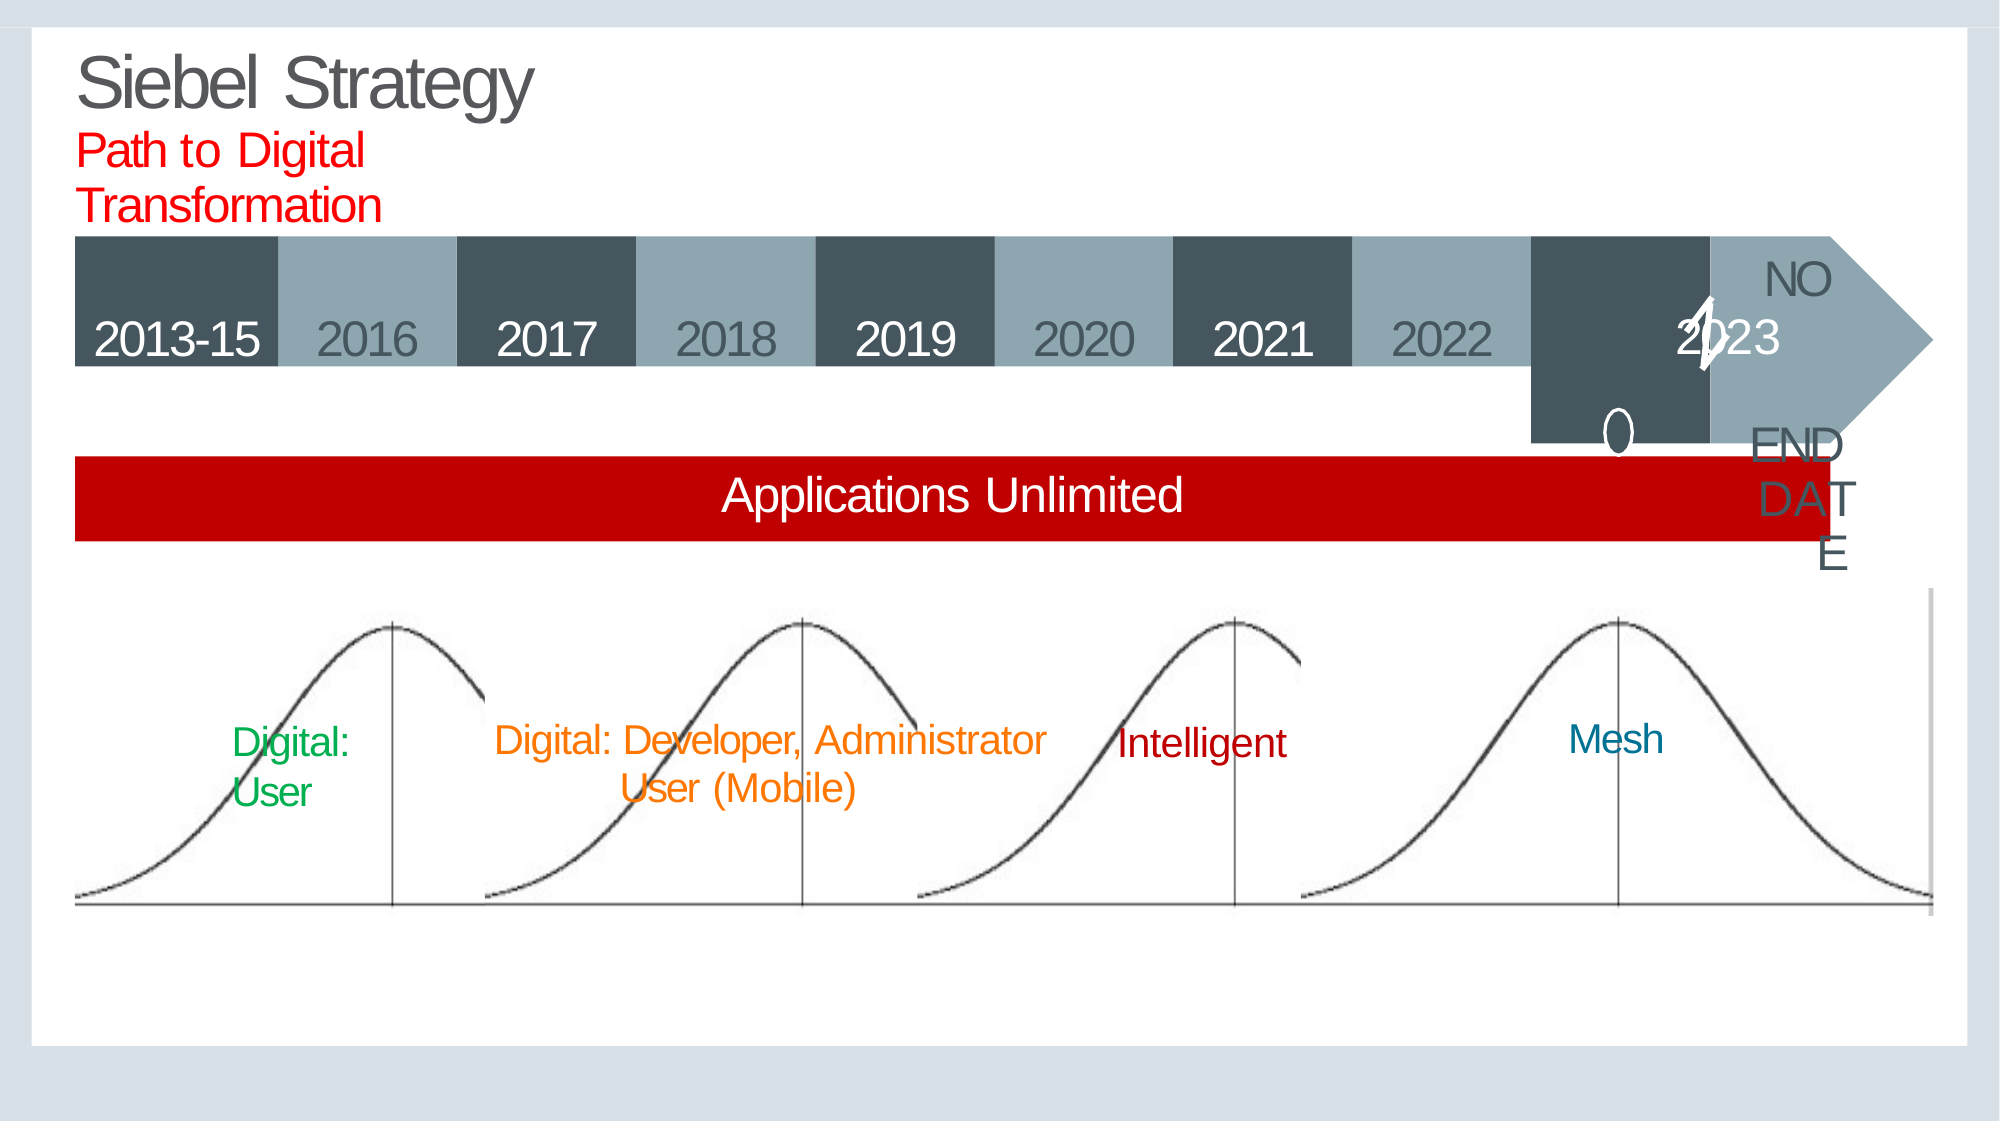

# Siebel Strategy
Path to Digital Transformation

2013-15

2016

2017

2018

2019

2020

2021

2022

NO
2023		END  DATE

Applications Unlimited

Mesh
Digital: User
Digital: Developer, Administrator
User (Mobile)
Intelligent